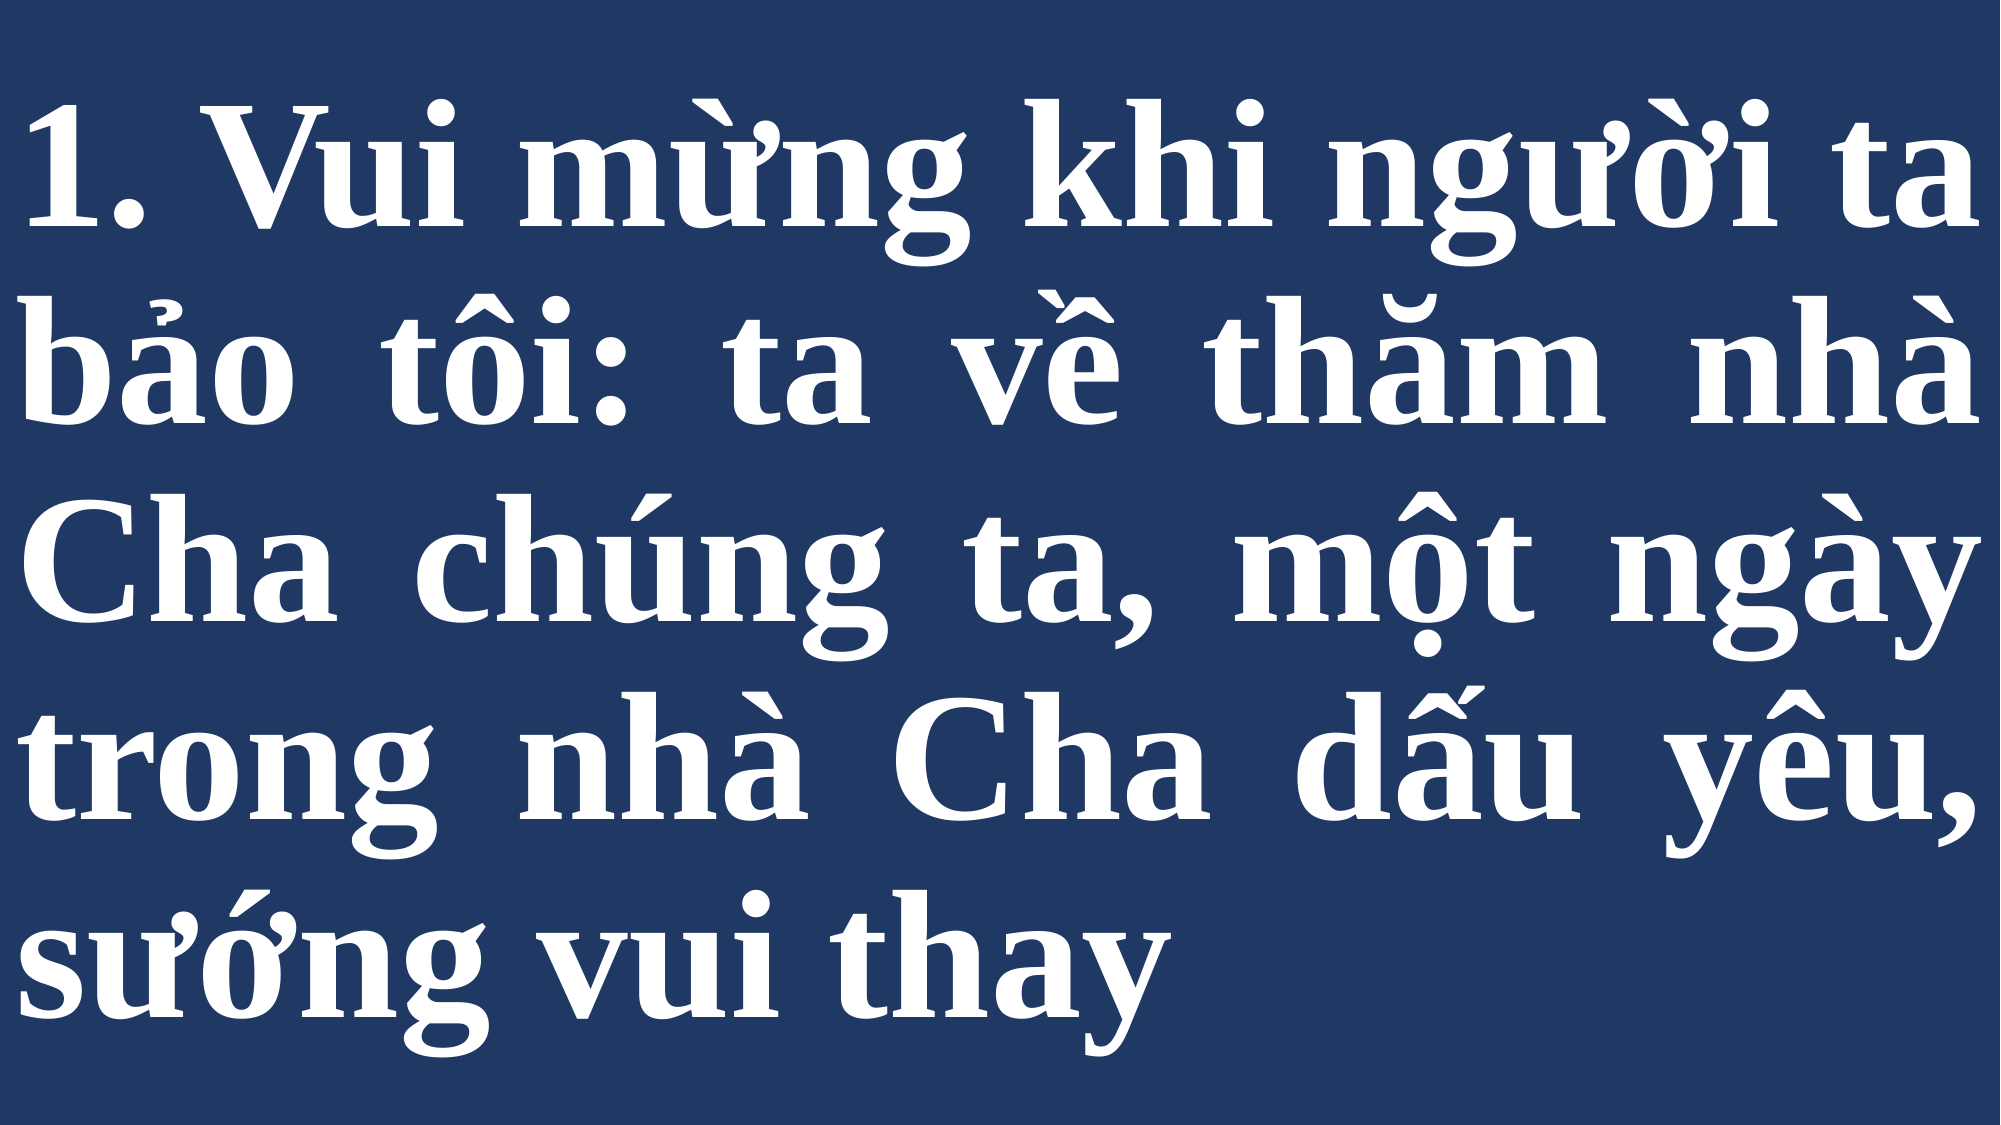

# 1. Vui mừng khi người ta bảo tôi: ta về thăm nhà Cha chúng ta, một ngày trong nhà Cha dấu yêu, sướng vui thay